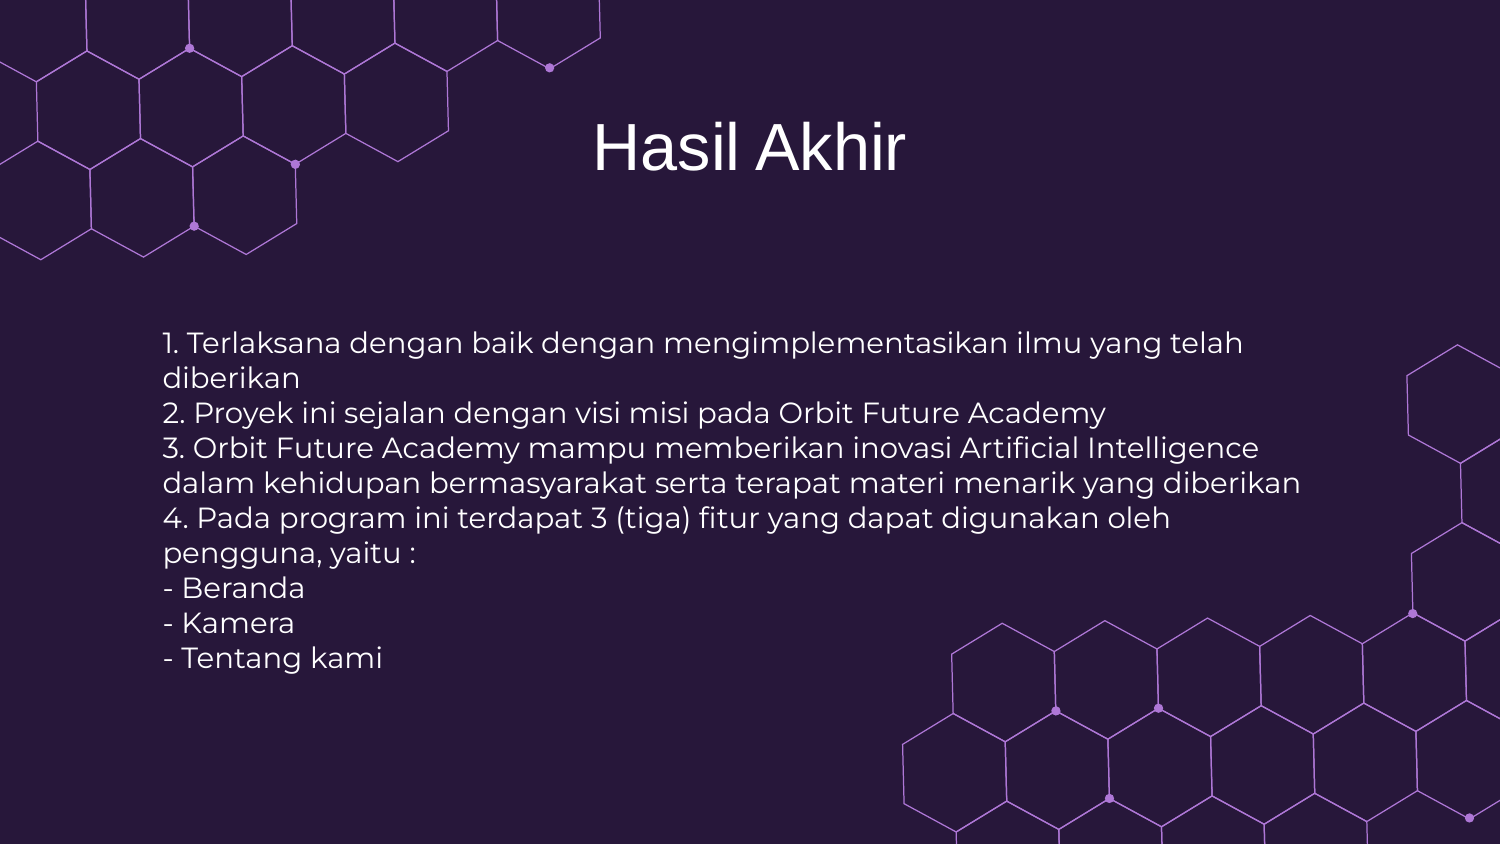

Hasil Akhir
# 1. Terlaksana dengan baik dengan mengimplementasikan ilmu yang telah diberikan 2. Proyek ini sejalan dengan visi misi pada Orbit Future Academy 3. Orbit Future Academy mampu memberikan inovasi Artificial Intelligence dalam kehidupan bermasyarakat serta terapat materi menarik yang diberikan 4. Pada program ini terdapat 3 (tiga) fitur yang dapat digunakan oleh pengguna, yaitu : - Beranda - Kamera - Tentang kami